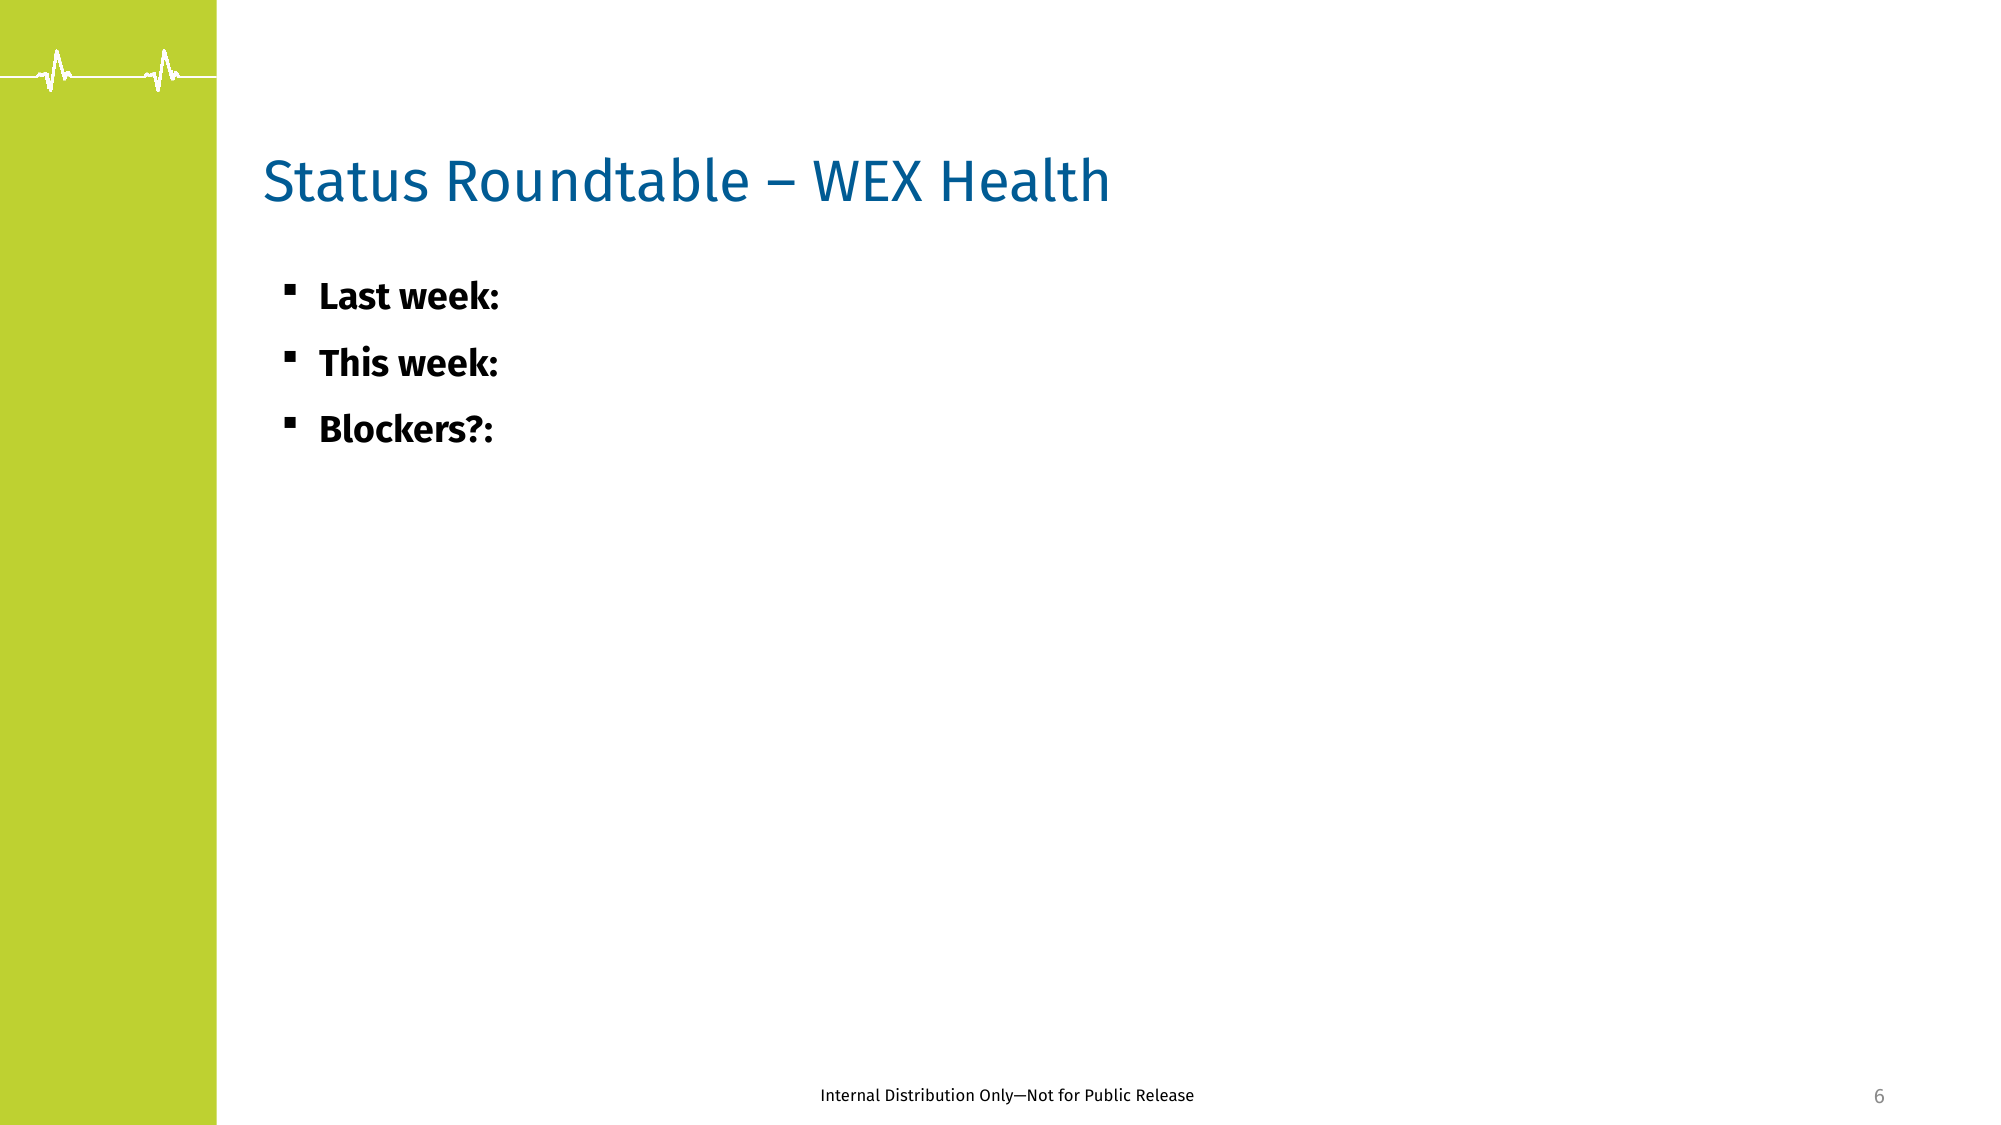

# Status Roundtable – WEX Health
Last week:
This week:
Blockers?:
6